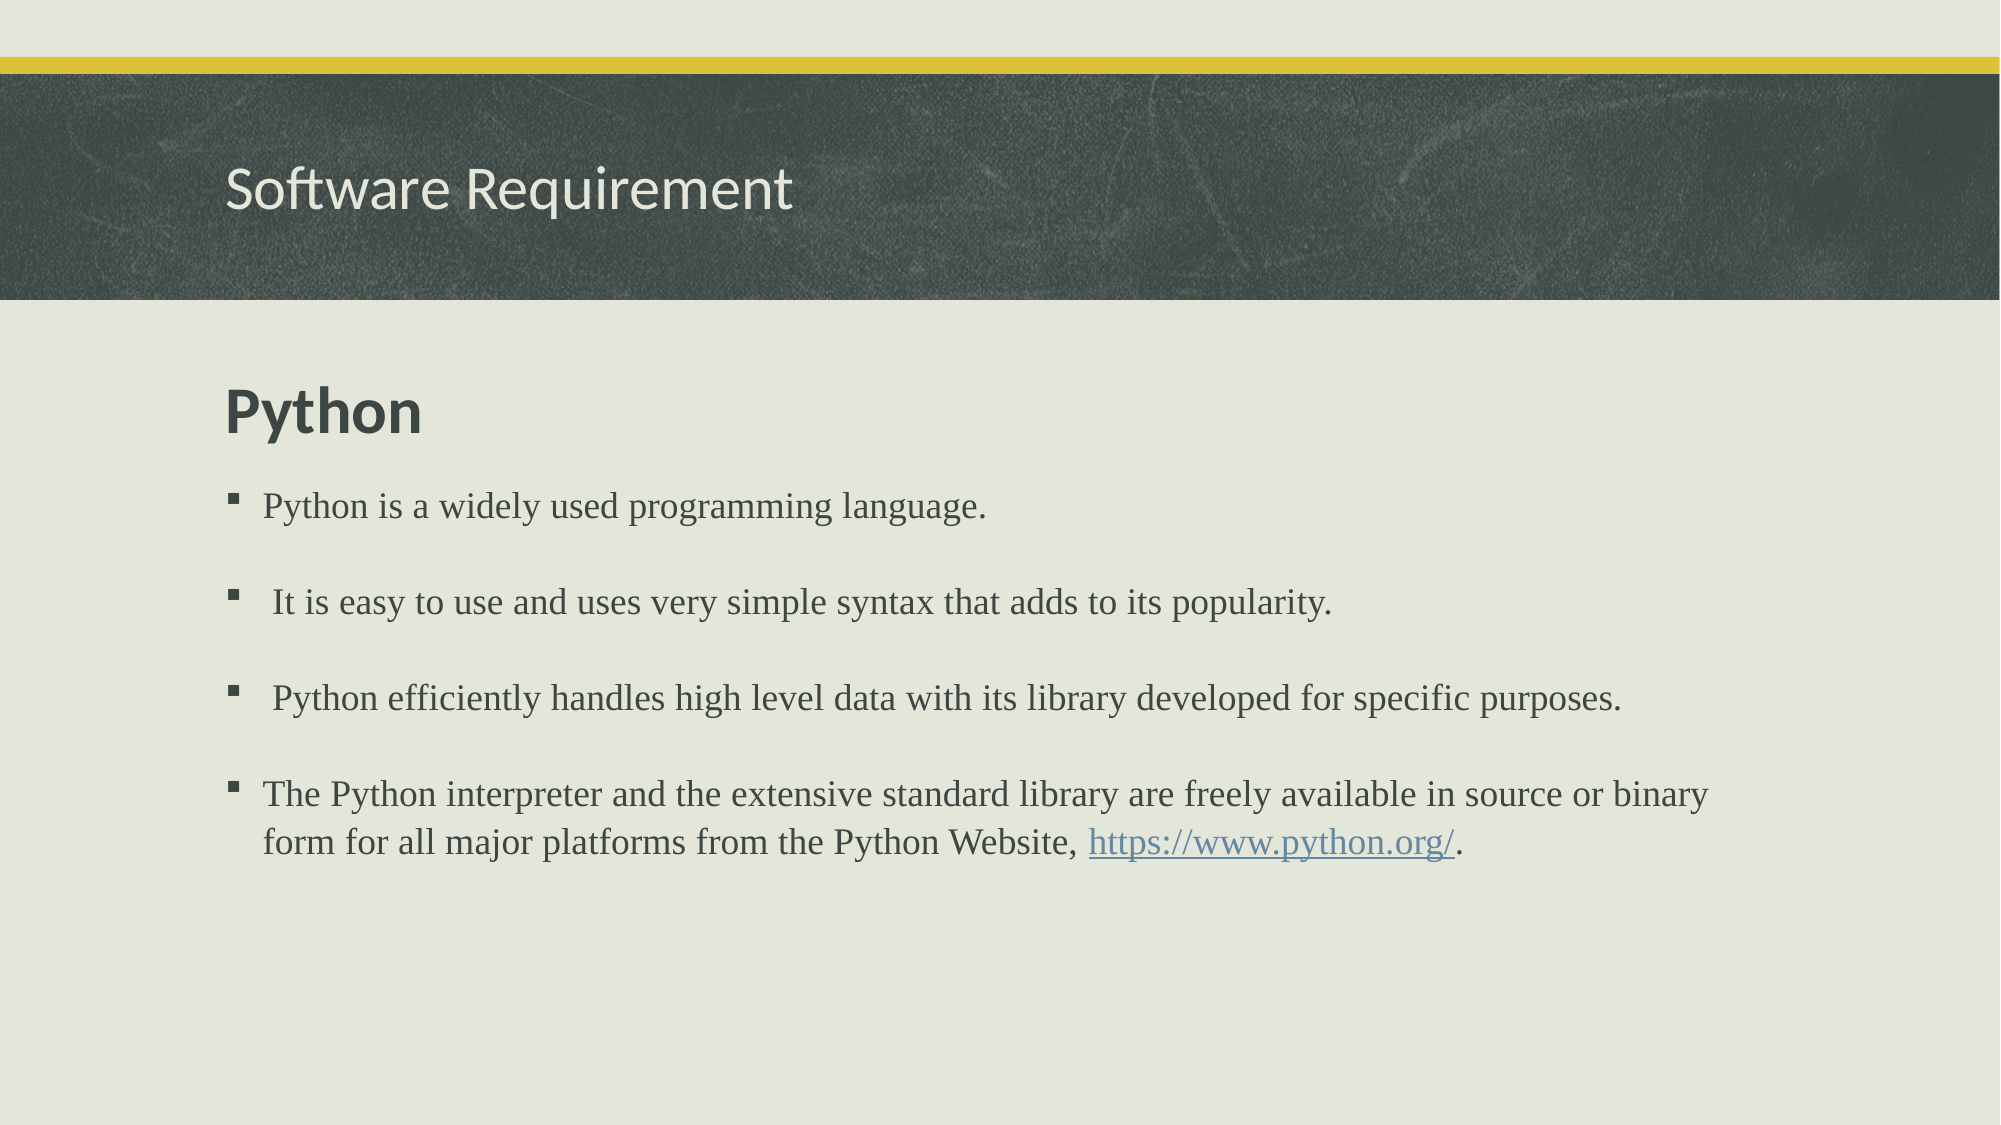

# Software Requirement
Python
Python is a widely used programming language.
 It is easy to use and uses very simple syntax that adds to its popularity.
 Python efficiently handles high level data with its library developed for specific purposes.
The Python interpreter and the extensive standard library are freely available in source or binary form for all major platforms from the Python Website, https://www.python.org/.